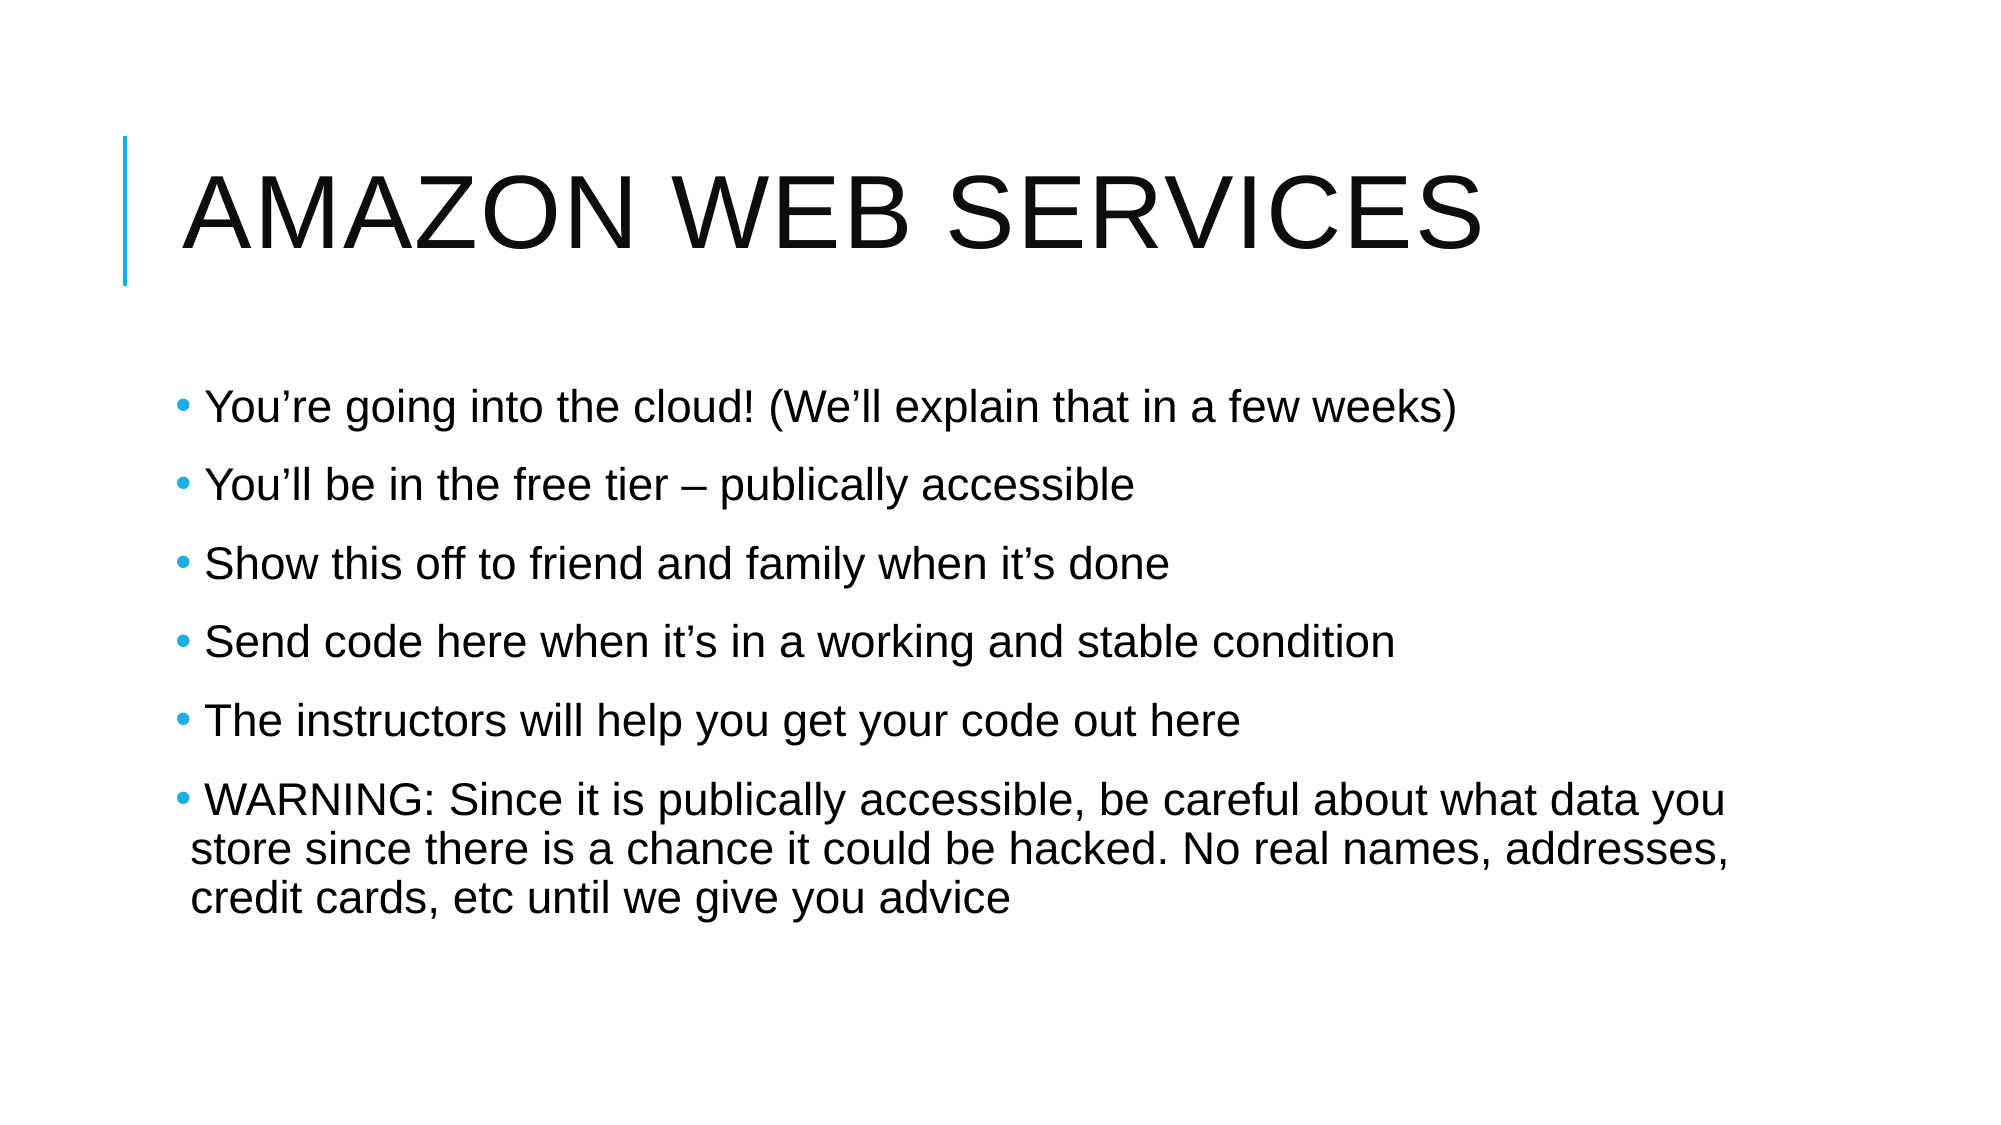

# Amazon Web services
 You’re going into the cloud! (We’ll explain that in a few weeks)
 You’ll be in the free tier – publically accessible
 Show this off to friend and family when it’s done
 Send code here when it’s in a working and stable condition
 The instructors will help you get your code out here
 WARNING: Since it is publically accessible, be careful about what data you store since there is a chance it could be hacked. No real names, addresses, credit cards, etc until we give you advice